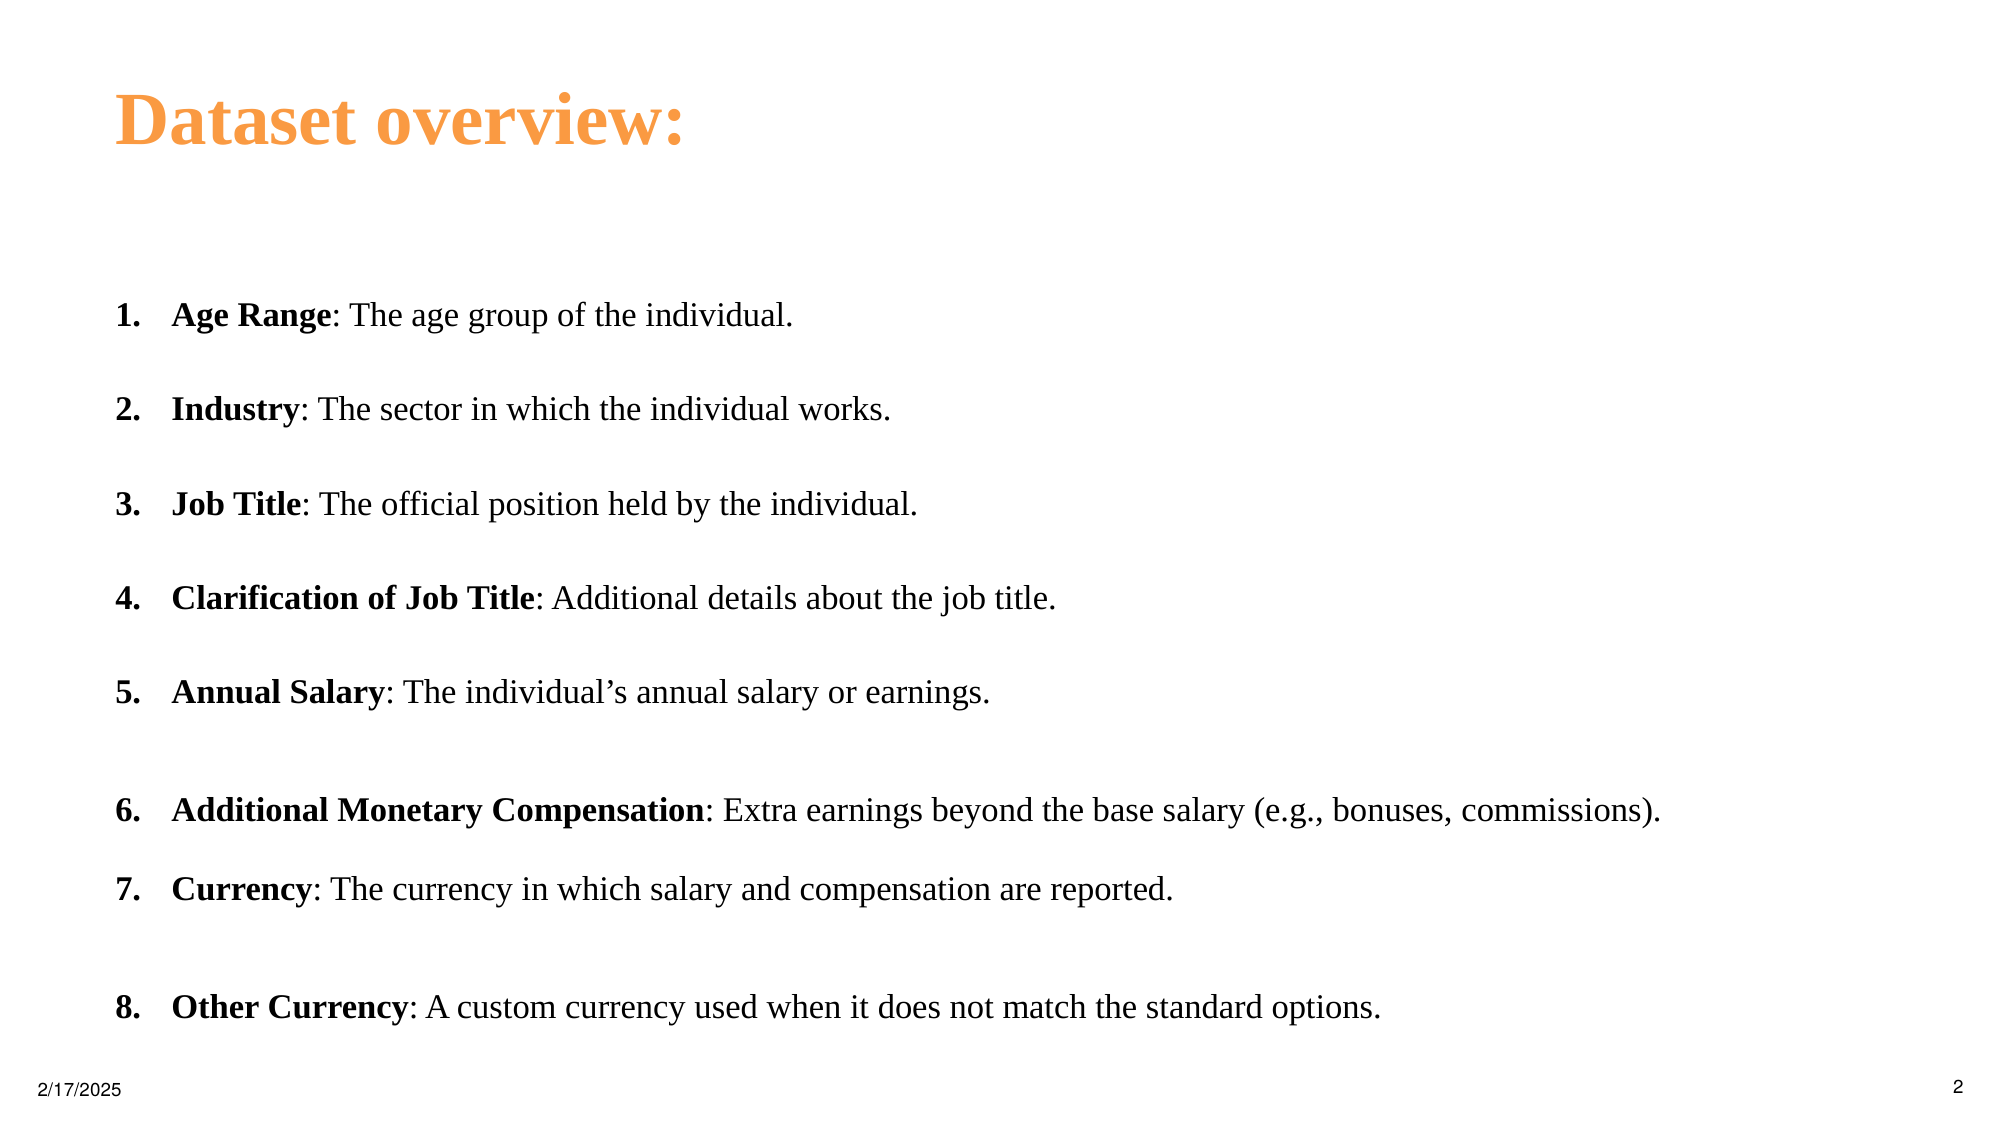

# Dataset overview:
Age Range: The age group of the individual.
Industry: The sector in which the individual works.
Job Title: The official position held by the individual.
Clarification of Job Title: Additional details about the job title.
Annual Salary: The individual’s annual salary or earnings.
Additional Monetary Compensation: Extra earnings beyond the base salary (e.g., bonuses, commissions).
Currency: The currency in which salary and compensation are reported.
Other Currency: A custom currency used when it does not match the standard options.

2/17/2025

2